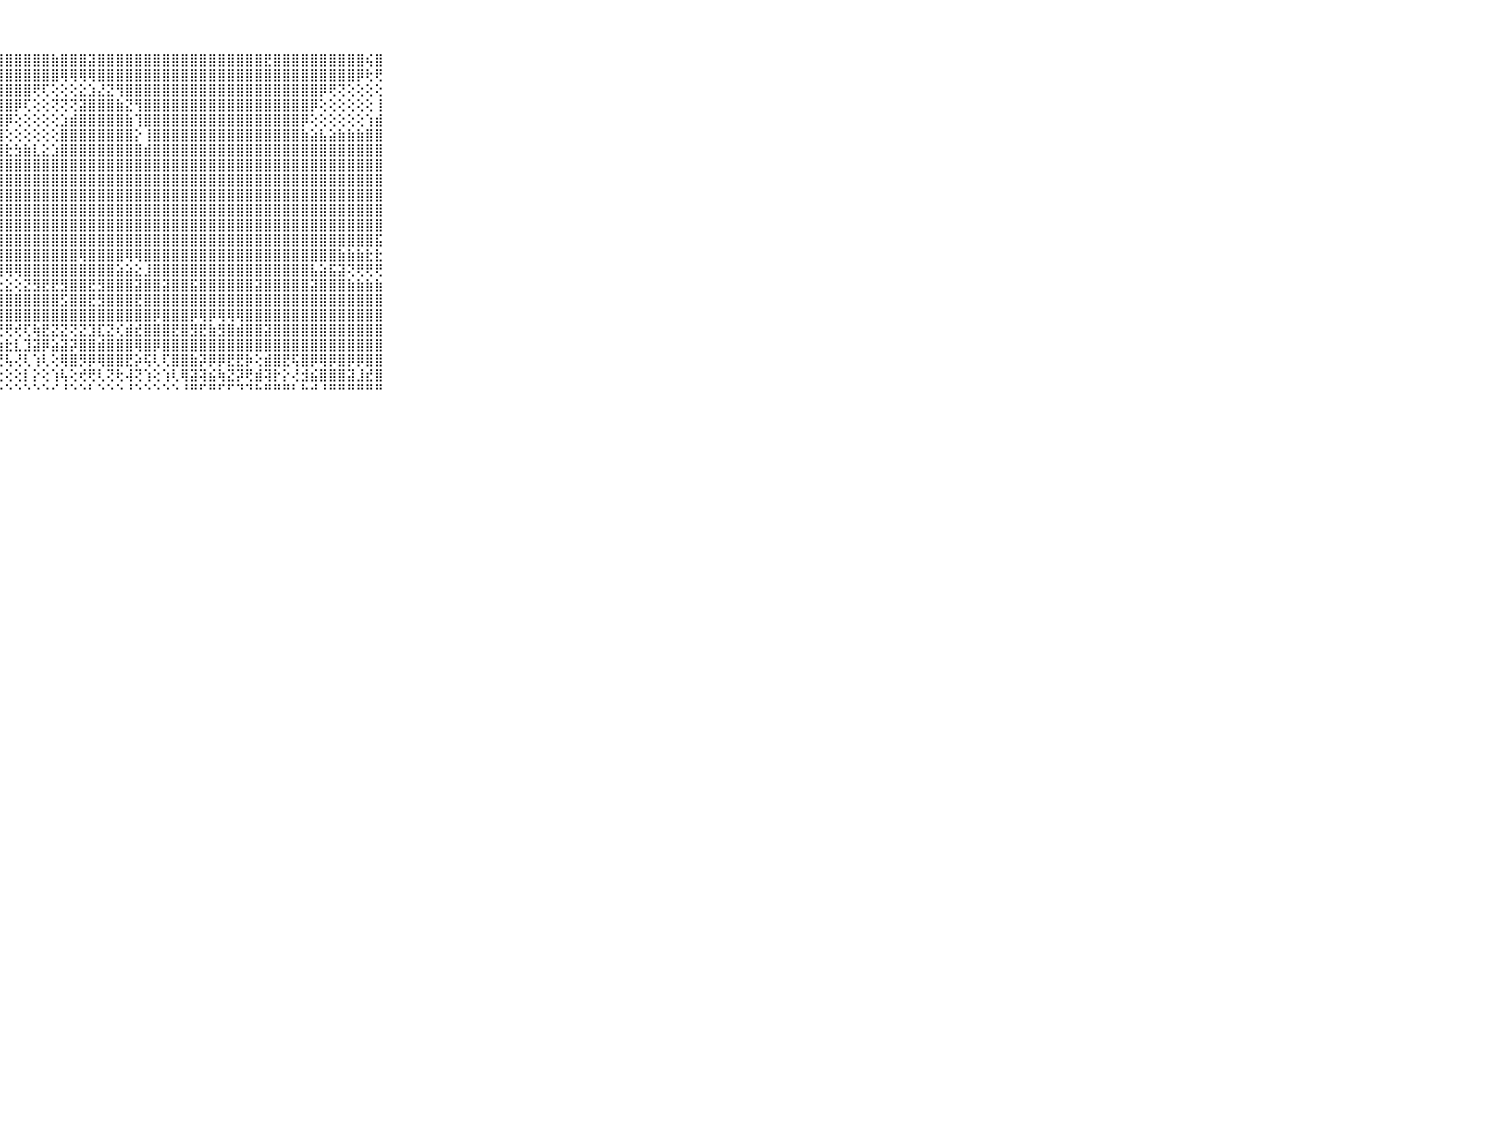

⠀⠀⠀⠀⠀⠀⠀⠀⠀⠀⠀⢸⣿⣿⣿⣿⣿⣿⣿⣿⣿⣿⣿⣿⣿⣽⣿⣿⣿⣿⣿⣿⣿⣷⣿⣿⣿⣽⣿⣿⣿⣿⣿⣿⣿⣿⣿⣿⣿⣿⣿⣿⣿⣿⣿⣿⣟⣿⣿⣿⣿⣿⣿⣿⣿⣿⣿⢮⣿⠀⠀⠀⠀⠀⠀⠀⠀⠀⠀⠀⠀
⠀⠀⠀⠀⠀⠀⠀⠀⠀⠀⠀⢸⣿⣿⣿⣿⣿⣿⣿⣷⣿⣿⣿⣿⣿⣿⣿⣿⣿⣿⣿⣿⣿⣿⢿⢿⢿⢿⣿⣿⣿⣿⣿⣿⣿⣿⣿⣿⣿⣿⣿⣿⣿⣿⣿⣿⣿⣿⣿⣿⣿⣿⣿⣿⣿⣿⡿⢗⢟⠀⠀⠀⠀⠀⠀⠀⠀⠀⠀⠀⠀
⠀⠀⠀⠀⠀⠀⠀⠀⠀⠀⠀⢸⣿⣿⣿⣿⣿⣿⣿⣿⣿⣿⣿⣿⣿⣿⣿⣿⣿⣿⣿⢟⢏⢕⢕⢕⣕⣱⣜⣝⢻⣿⣿⣿⣿⣿⣿⣿⣿⣿⣿⣿⣿⣿⣿⣿⣿⣿⣿⣿⣿⣿⡿⢟⢝⢕⢕⢕⢕⠀⠀⠀⠀⠀⠀⠀⠀⠀⠀⠀⠀
⠀⠀⠀⠀⠀⠀⠀⠀⠀⠀⠀⢸⣿⣿⣿⣿⣿⣿⣿⣿⣿⣿⣿⣿⣿⣿⣿⣿⣿⡿⢏⢕⢕⢝⢝⢝⣽⣿⣿⣿⣷⣝⢻⣿⣿⣿⣿⣿⣿⣿⣿⣿⣿⣿⣿⣿⣿⣿⣿⣿⣿⡿⢕⢕⢕⢕⢕⢕⢸⠀⠀⠀⠀⠀⠀⠀⠀⠀⠀⠀⠀
⠀⠀⠀⠀⠀⠀⠀⠀⠀⠀⠀⢸⣿⣿⣿⣿⣿⣿⣿⣿⣿⣿⣿⣿⣿⣿⣿⣿⡿⢕⢕⢕⢕⢕⣱⣾⣿⣿⣿⣿⣿⣷⢹⣿⣿⣿⣿⣿⣿⣿⣿⣿⣿⣿⣿⣿⣿⣿⣿⣿⡿⢕⢕⢕⢕⢕⢕⢱⣾⠀⠀⠀⠀⠀⠀⠀⠀⠀⠀⠀⠀
⠀⠀⠀⠀⠀⠀⠀⠀⠀⠀⠀⢸⣿⣿⣿⣿⣿⣿⣿⣿⣿⣿⣿⣿⣿⣿⣿⣿⢕⢕⢕⢕⢕⢕⣿⣿⣿⣿⣿⣿⣿⣿⡕⢸⣿⣿⣿⣿⣿⣿⣿⣿⣿⣿⣿⣿⣿⣿⣿⣿⣷⣵⣧⣵⣷⣷⣷⣿⣿⠀⠀⠀⠀⠀⠀⠀⠀⠀⠀⠀⠀
⠀⠀⠀⠀⠀⠀⠀⠀⠀⠀⠀⢸⣿⣿⣿⣿⣿⣿⣿⣿⣿⣿⣿⣿⣿⣿⣿⣿⣗⣳⣷⣇⣕⣱⣿⣿⣿⣿⣿⣿⣿⣿⣿⣾⣿⣿⣿⣿⣿⣿⣿⣿⣿⣿⣿⣿⣿⣿⣿⣿⣿⣿⣿⣿⣿⣿⣿⣿⣿⠀⠀⠀⠀⠀⠀⠀⠀⠀⠀⠀⠀
⠀⠀⠀⠀⠀⠀⠀⠀⠀⠀⠀⢸⣿⣿⣿⣿⣿⣿⣿⡿⢕⢕⢜⣽⣿⣿⣿⣿⣿⣿⣿⣿⣿⣿⣿⣿⣿⣿⣿⣿⣿⣿⣿⣿⣿⣿⣿⣿⣿⣿⣿⣿⣿⣿⣿⣿⣿⣿⣿⣿⣿⣿⣿⣿⣿⣿⣿⣿⣿⠀⠀⠀⠀⠀⠀⠀⠀⠀⠀⠀⠀
⠀⠀⠀⠀⠀⠀⠀⠀⠀⠀⠀⢸⣿⣟⡏⢟⢟⢟⢟⢟⢗⢇⢕⢟⢻⢿⣿⣿⣿⣿⣿⣿⣿⣿⣿⣿⣿⣿⣿⣿⣿⣿⣿⣿⣿⣿⣿⣿⣿⣿⣿⣿⣿⣿⣿⣿⣿⣿⣿⣿⣿⣿⣿⣿⣿⣿⣿⣿⣿⠀⠀⠀⠀⠀⠀⠀⠀⠀⠀⠀⠀
⠀⠀⠀⠀⠀⠀⠀⠀⠀⠀⠀⢸⣿⣿⣿⣷⣷⣧⣵⡕⢕⢕⢕⢕⢕⢜⣿⣿⣿⣿⣿⣿⣿⣿⣿⣿⣿⣿⣿⣿⣿⣿⣿⣿⣿⣿⣿⣿⣿⣿⣿⣿⣿⣿⣿⣿⣿⣿⣿⣿⣿⣿⣿⣿⣿⣿⣿⣿⣿⠀⠀⠀⠀⠀⠀⠀⠀⠀⠀⠀⠀
⠀⠀⠀⠀⠀⠀⠀⠀⠀⠀⠀⢸⣿⣿⣿⣿⣿⣿⣿⢇⢕⢕⢕⢕⢕⣱⣿⣿⣿⣿⣿⣿⣿⣿⣿⣿⣿⣿⣿⣿⣿⣿⣿⣿⣿⣿⣿⣿⣿⣿⣿⣿⣿⣿⣿⣿⣿⣿⣿⣿⣿⣿⣿⣿⣿⣿⣿⣿⣿⠀⠀⠀⠀⠀⠀⠀⠀⠀⠀⠀⠀
⠀⠀⠀⠀⠀⠀⠀⠀⠀⠀⠀⢸⣿⣿⣿⣿⣿⢟⢇⢕⢕⢕⢕⢕⢼⣿⣿⣿⣿⣿⣿⣿⣿⣿⣿⣿⣿⣿⣿⣿⣿⣿⣿⣿⣿⣿⣿⣿⣿⣿⣿⣿⣿⣿⣿⣿⣿⣿⣿⣿⣿⣿⣿⣿⣿⣿⣿⣿⣿⠀⠀⠀⠀⠀⠀⠀⠀⠀⠀⠀⠀
⠀⠀⠀⠀⠀⠀⠀⠀⠀⠀⠀⢸⣿⣿⢟⢏⢕⢕⣕⣵⣵⣕⢕⢕⣾⣿⣿⣿⣿⣿⣿⣿⣿⣿⣿⣿⣿⣿⣿⣿⣿⣿⣿⣿⣿⣿⣿⣿⣿⣿⣿⣿⣿⣿⣿⣿⣿⣿⣿⣿⣿⣿⣿⣿⣿⣿⣿⣿⣯⠀⠀⠀⠀⠀⠀⠀⠀⠀⠀⠀⠀
⠀⠀⠀⠀⠀⠀⠀⠀⠀⠀⠀⢸⣿⣕⡕⢕⢱⣿⣿⣿⣿⣿⣧⣕⢟⢿⣿⣿⣿⣿⣿⣿⣿⣿⣿⣿⢿⣿⣿⣿⣿⢿⢿⣿⣿⣿⣿⣿⣿⣿⣿⣿⣿⣿⣿⣿⣿⣿⣿⣿⣿⣿⣿⣿⣷⣷⣷⣗⣗⠀⠀⠀⠀⠀⠀⠀⠀⠀⠀⠀⠀
⠀⠀⠀⠀⠀⠀⠀⠀⠀⠀⠀⢸⣿⣿⣿⡕⢸⣿⣿⣿⣿⣿⣿⣿⣷⣕⣸⢿⢿⢿⣿⣿⣿⣿⣿⣿⣿⣿⣿⣿⣵⣵⣕⣸⣿⣿⣿⣿⣿⣿⣿⣿⣿⣿⣿⣿⣿⣿⣿⣿⣿⣧⣵⣯⣽⢝⢟⢟⢟⠀⠀⠀⠀⠀⠀⠀⠀⠀⠀⠀⠀
⠀⠀⠀⠀⠀⠀⠀⠀⠀⠀⠀⠜⢟⢟⢋⢕⢑⢳⢿⣟⣻⣟⣟⡟⢻⡿⢗⣕⣕⢕⣝⣻⣟⣟⣻⣿⣿⣟⣻⣿⣿⣿⣽⣿⣿⣽⣿⣿⣯⣿⣿⣿⣿⣿⣿⣽⣿⣿⣿⣿⣿⣽⣿⣿⣿⣷⣷⣷⣷⠀⠀⠀⠀⠀⠀⠀⠀⠀⠀⠀⠀
⠀⠀⠀⠀⠀⠀⠀⠀⠀⠀⠀⢸⣿⣿⣿⣷⣾⣿⣿⣿⡿⣿⢿⢷⣿⡿⡿⢿⣿⣿⣿⣿⣿⣿⣫⣿⣿⣟⣻⣿⣿⣿⣟⣿⣿⣿⣿⣿⣿⣿⣿⣿⣿⣿⣿⣿⣿⣿⣿⣿⣿⣿⣿⣿⣿⣿⣿⣿⣿⠀⠀⠀⠀⠀⠀⠀⠀⠀⠀⠀⠀
⠀⠀⠀⠀⠀⠀⠀⠀⠀⠀⠀⢸⣿⣿⣿⣿⣿⣿⣿⣿⣿⣿⣿⣿⣿⣿⣿⣿⣿⣿⣿⣿⣿⣿⣿⣿⣿⣿⣿⣿⣿⣿⣿⣿⡿⣿⣿⣿⡿⢿⡿⢿⢿⢿⣿⣿⣿⣿⣿⣿⣿⣿⣿⣿⣿⣿⣿⣿⣿⠀⠀⠀⠀⠀⠀⠀⠀⠀⠀⠀⠀
⠀⠀⠀⠀⠀⠀⠀⠀⠀⠀⠀⢱⡽⣿⣿⣿⣿⣿⣿⣿⣿⡿⢟⢿⢟⢟⢟⢟⢟⢞⢏⢷⣟⣝⣝⢝⣝⣹⣏⣝⢎⣾⣞⣿⣿⣿⣟⣿⣻⣟⣷⣻⣿⣾⣿⣿⣽⣿⣿⣿⣿⣿⣿⣿⣿⣿⣿⣿⣿⠀⠀⠀⠀⠀⠀⠀⠀⠀⠀⠀⠀
⠀⠀⠀⠀⠀⠀⠀⠀⠀⠀⠀⢕⢟⢕⣗⡳⣗⣗⡾⣿⣿⢿⣿⢷⢼⢝⣵⣷⣗⣇⣹⣽⡿⣵⣽⡽⣿⣿⣾⣿⣿⣿⢿⣿⡿⣿⣿⣿⣿⣿⣿⣿⣿⣿⣿⣿⣿⣿⣿⣿⣿⣿⣿⣿⣿⣿⣿⣿⣿⠀⠀⠀⠀⠀⠀⠀⠀⠀⠀⠀⠀
⠀⠀⠀⠀⠀⠀⠀⠀⠀⠀⠀⠀⢕⢕⢜⡵⣷⢷⢾⢷⢗⢗⢯⢽⢇⢝⢟⢟⢧⢜⢇⢱⢇⢕⢿⣿⡻⡿⢿⣿⣿⣟⡵⢯⢇⢏⣿⣿⣷⡽⡿⡿⣟⣟⡷⢕⣾⣿⣟⢯⣿⡿⢿⡿⣿⡿⡿⣿⣿⠀⠀⠀⠀⠀⠀⠀⠀⠀⠀⠀⠀
⠀⠀⠀⠀⠀⠀⠀⠀⠀⠀⠀⢕⢕⢕⢱⢕⢕⡕⢕⢕⢕⢜⢕⢕⢕⢕⢕⢕⢕⢕⡇⡕⢕⢱⢧⢕⢞⢟⢇⢝⢗⢼⢝⢱⢕⢱⢇⢿⣽⢽⣮⢷⣝⡽⢟⣾⢽⡗⡕⢜⣺⣮⣿⣿⣿⣽⣸⣞⣿⠀⠀⠀⠀⠀⠀⠀⠀⠀⠀⠀⠀
⠀⠀⠀⠀⠀⠀⠀⠀⠀⠀⠀⠑⠑⠘⠙⠑⠑⠑⠑⠑⠑⠑⠑⠑⠑⠑⠑⠑⠑⠑⠑⠑⠑⠊⠘⠑⠑⠃⠑⠑⠑⠘⠑⠑⠑⠑⠑⠘⠛⠋⠛⠋⠋⠙⠙⠓⠛⠛⠛⠃⠓⠚⠘⠛⠛⠛⠛⠛⠛⠀⠀⠀⠀⠀⠀⠀⠀⠀⠀⠀⠀